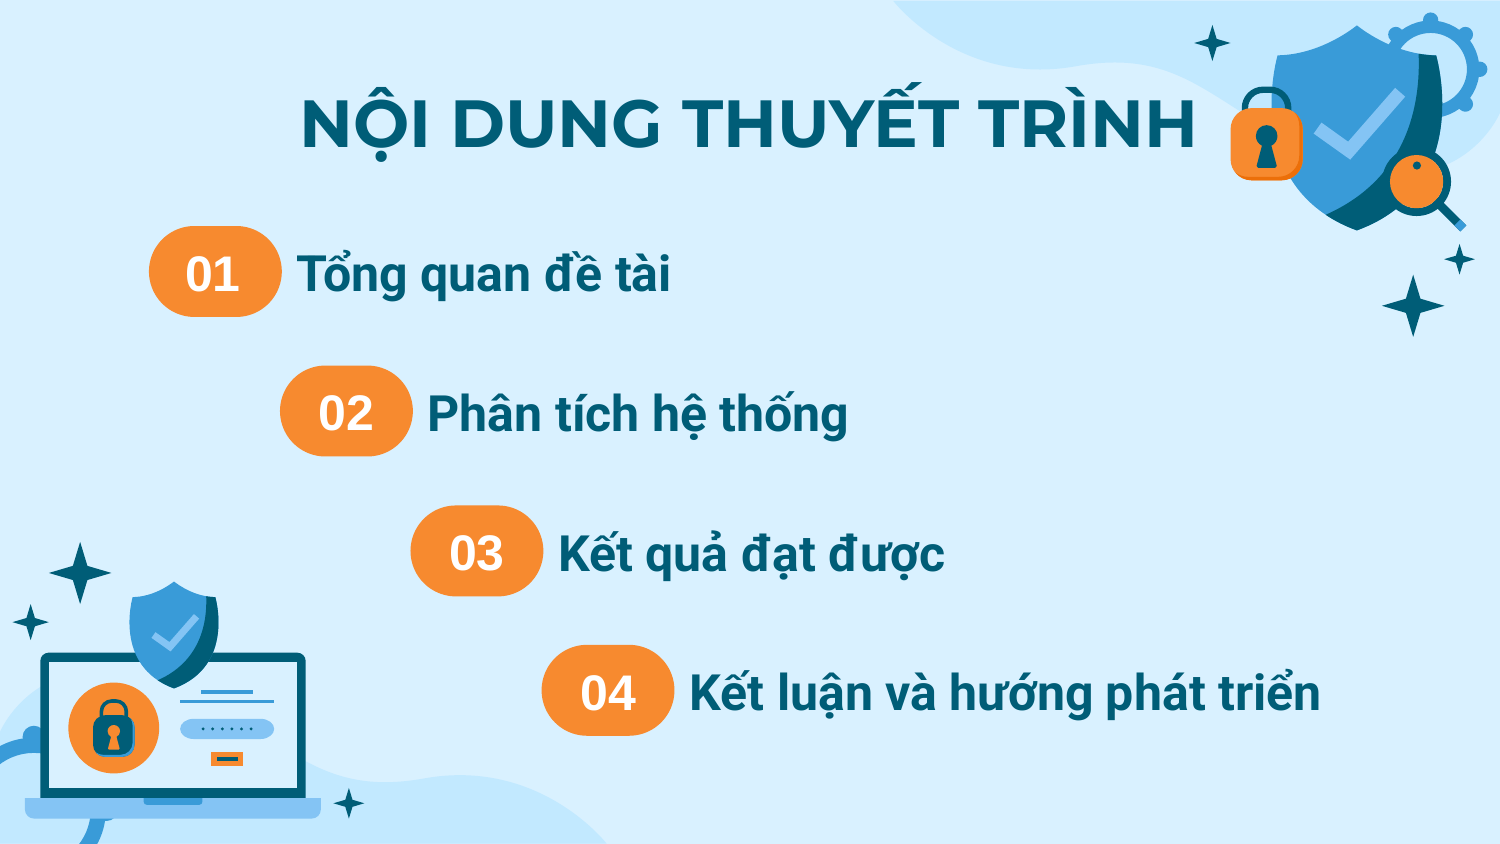

NỘI DUNG THUYẾT TRÌNH

01
# Tổng quan đề tài

02
Phân tích hệ thống

03
Kết quả đạt được

04
Kết luận và hướng phát triển